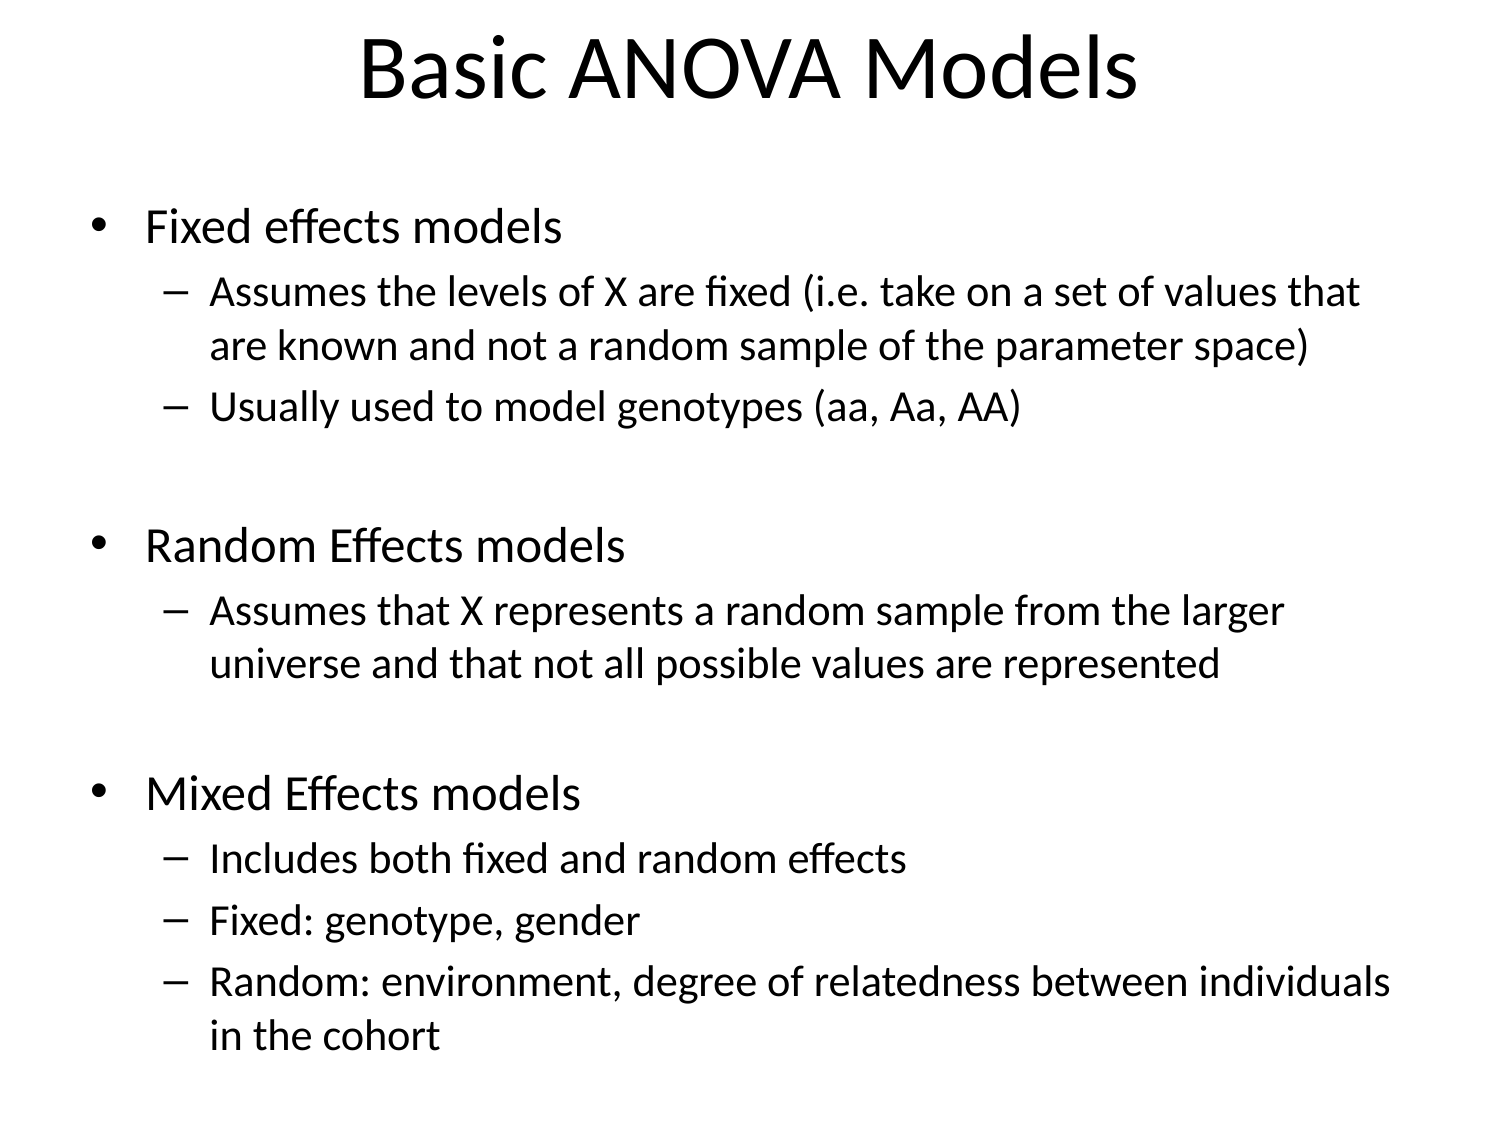

# Basic ANOVA Models
Fixed effects models
Assumes the levels of X are fixed (i.e. take on a set of values that are known and not a random sample of the parameter space)
Usually used to model genotypes (aa, Aa, AA)

Random Effects models
Assumes that X represents a random sample from the larger universe and that not all possible values are represented

Mixed Effects models
Includes both fixed and random effects
Fixed: genotype, gender
Random: environment, degree of relatedness between individuals in the cohort